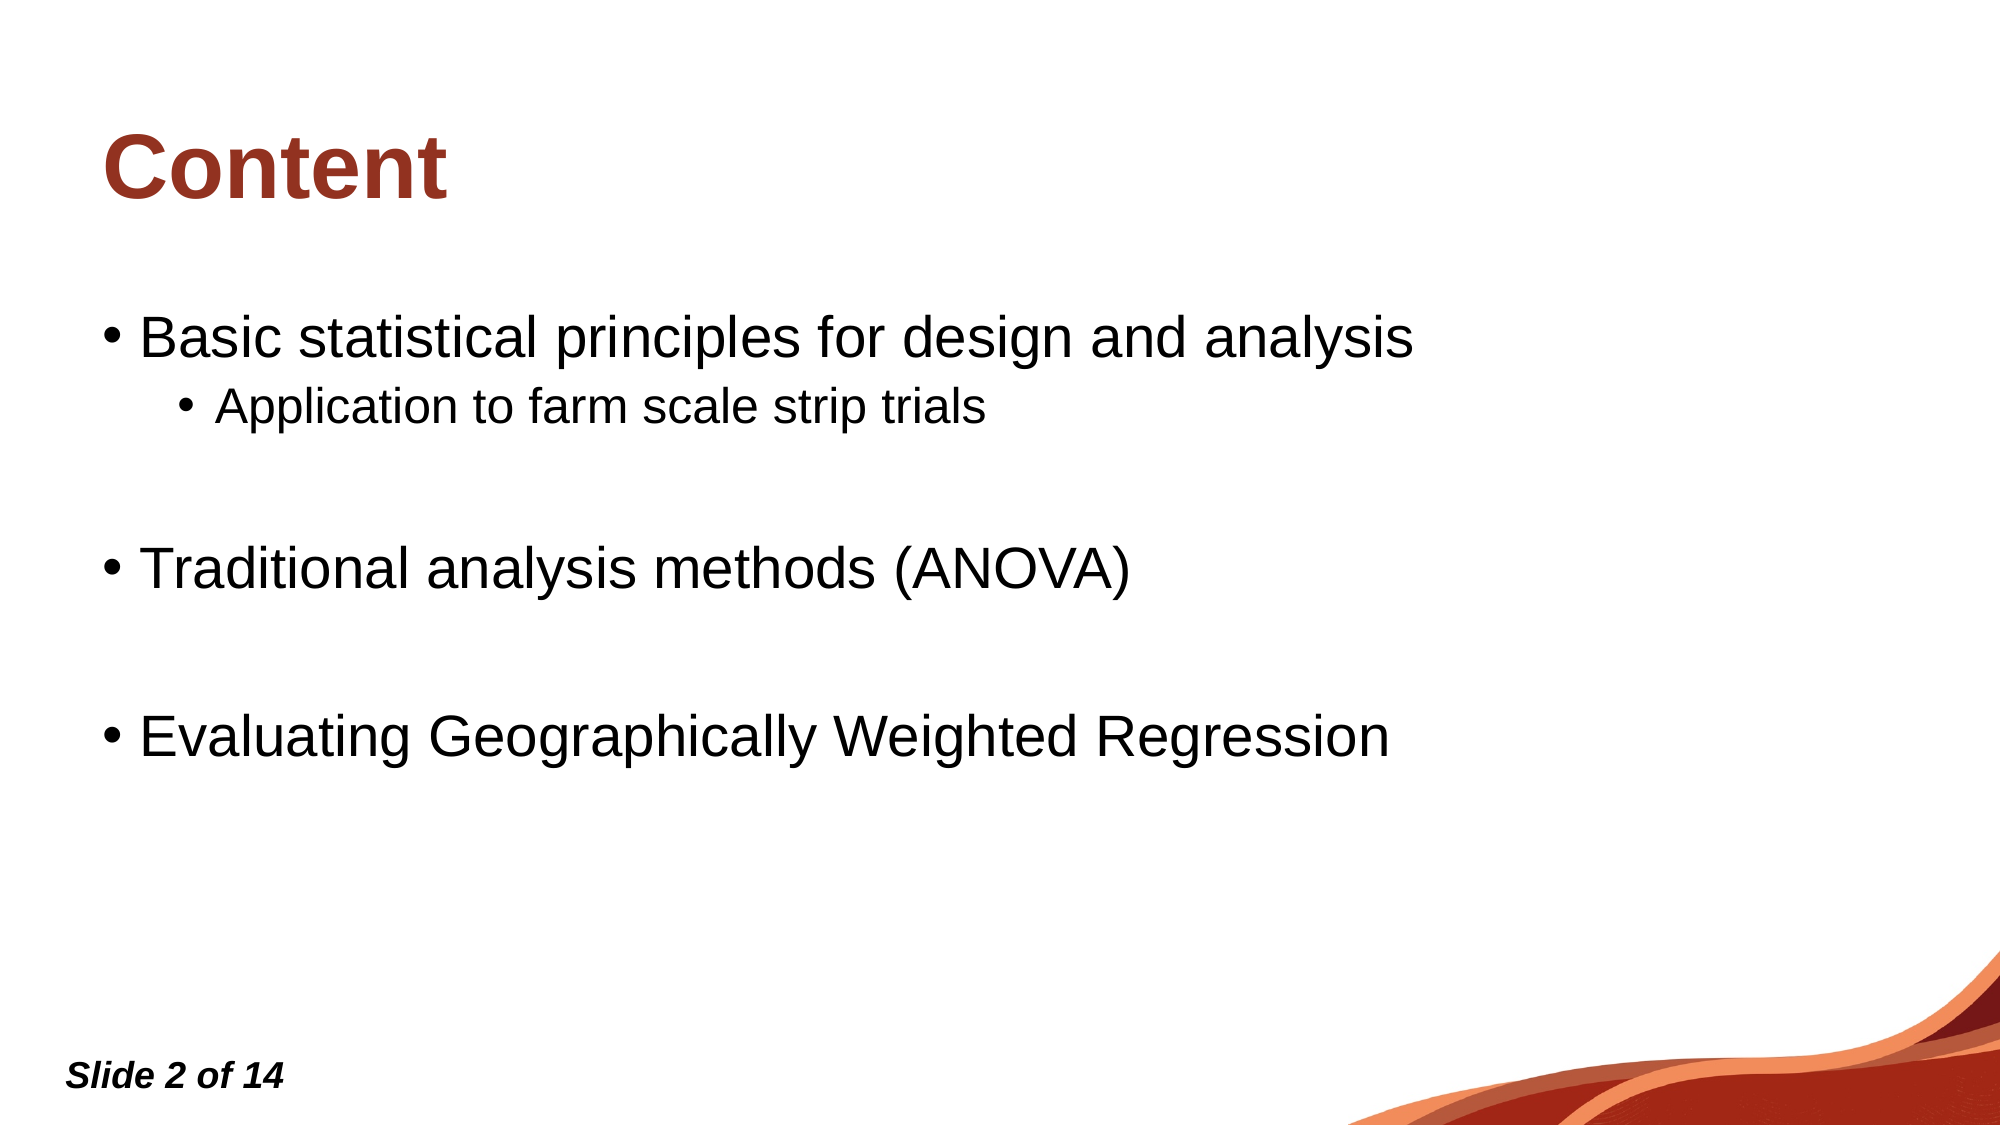

# Content
Basic statistical principles for design and analysis
Application to farm scale strip trials

Traditional analysis methods (ANOVA)

Evaluating Geographically Weighted Regression
Slide 2 of 14